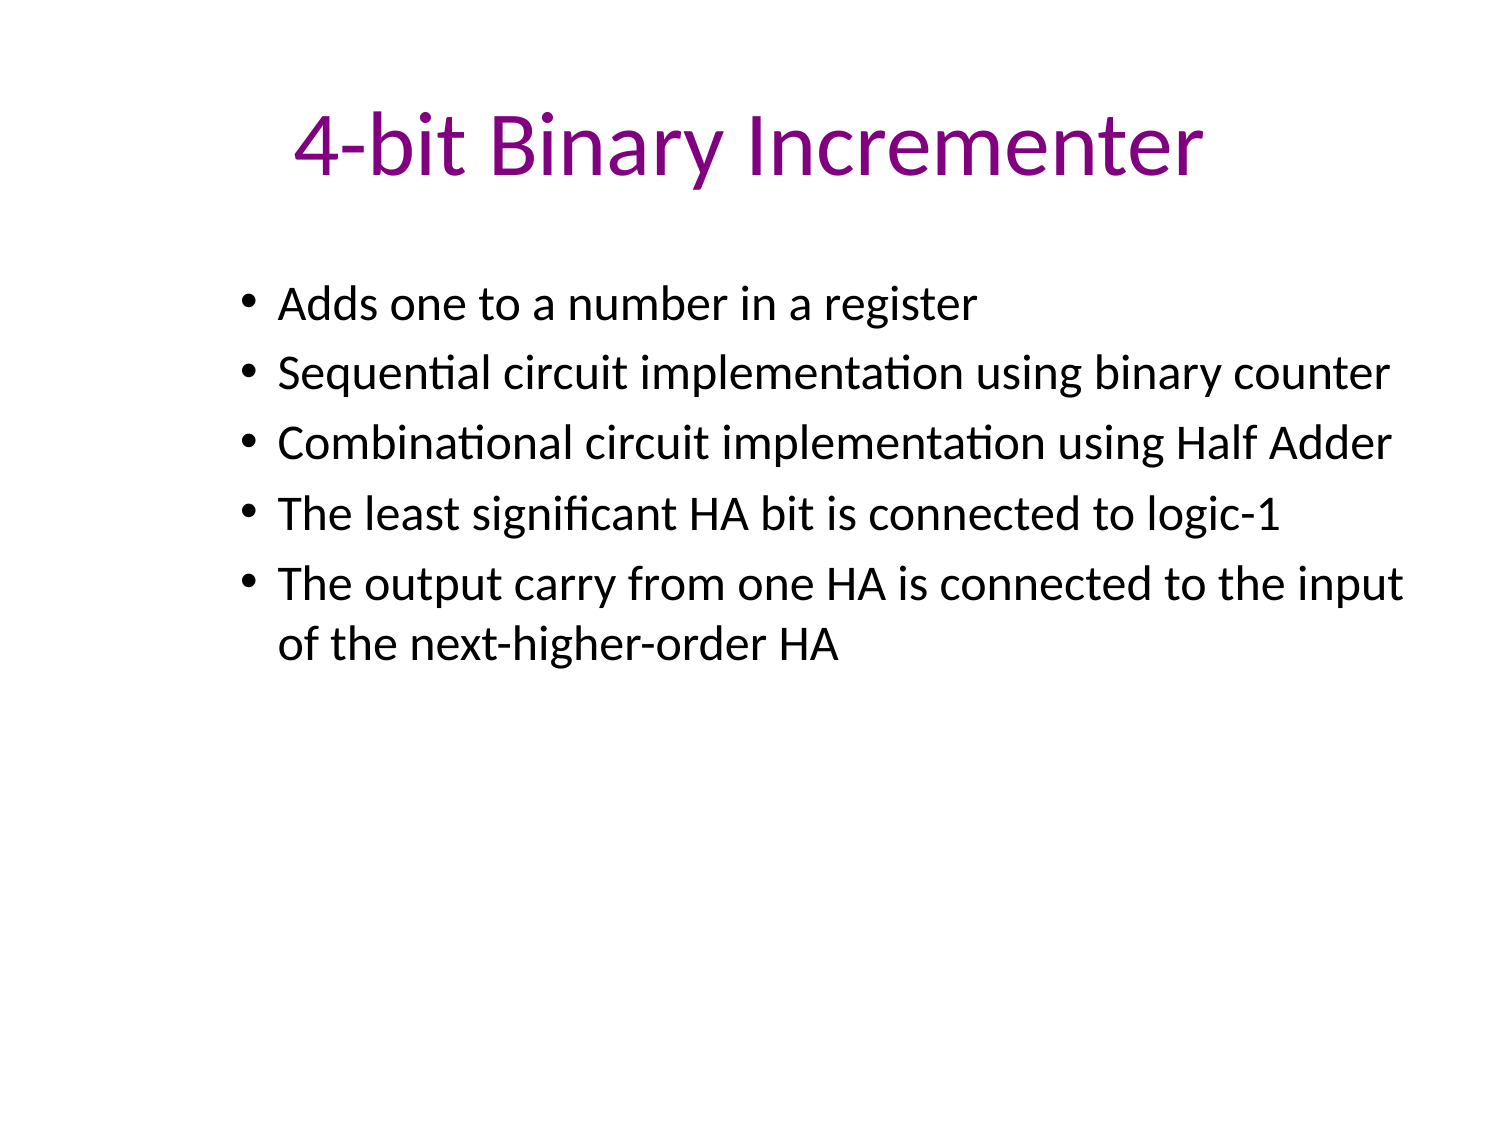

# 4-bit Binary Incrementer
Adds one to a number in a register
Sequential circuit implementation using binary counter
Combinational circuit implementation using Half Adder
The least significant HA bit is connected to logic-1
The output carry from one HA is connected to the input of the next-higher-order HA